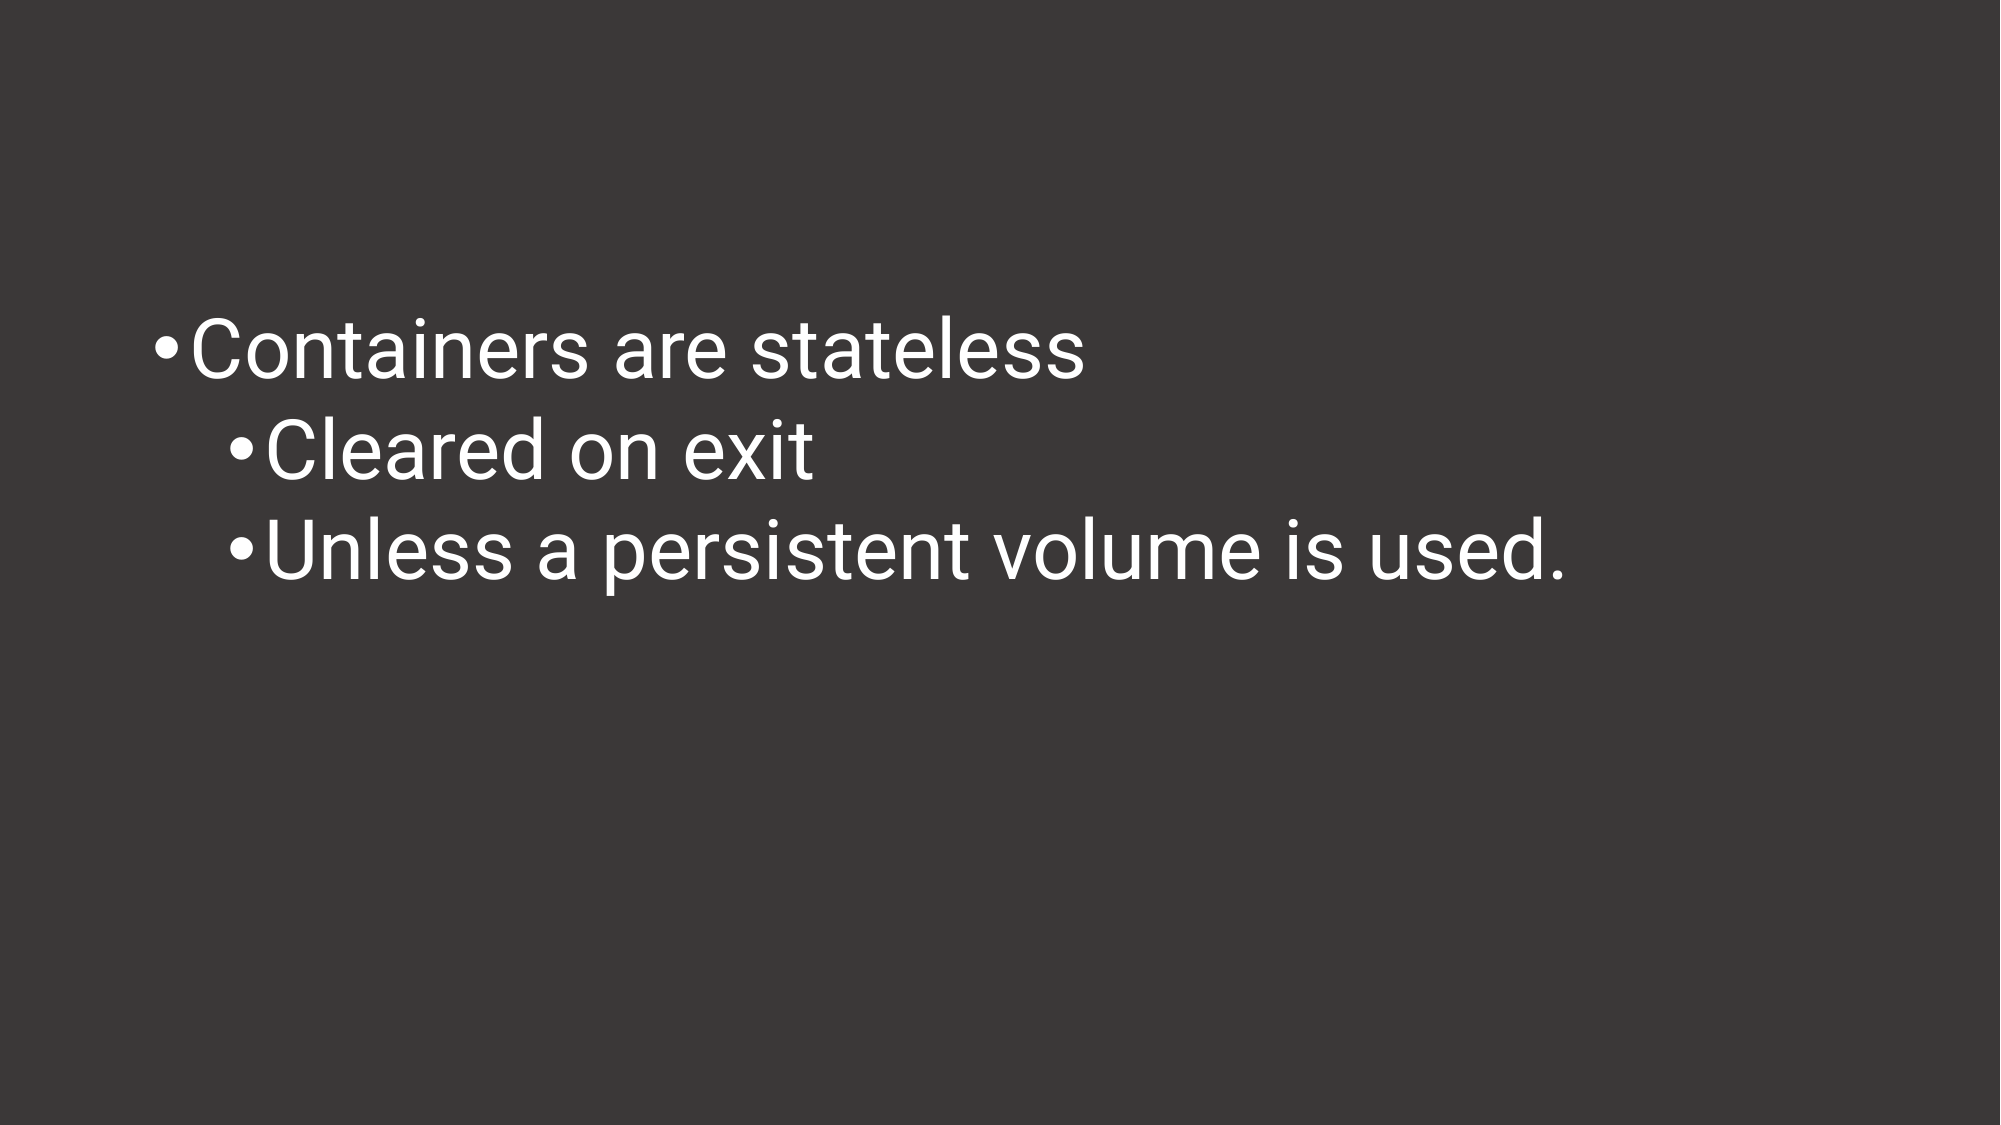

#
Containers are stateless
Cleared on exit
Unless a persistent volume is used.